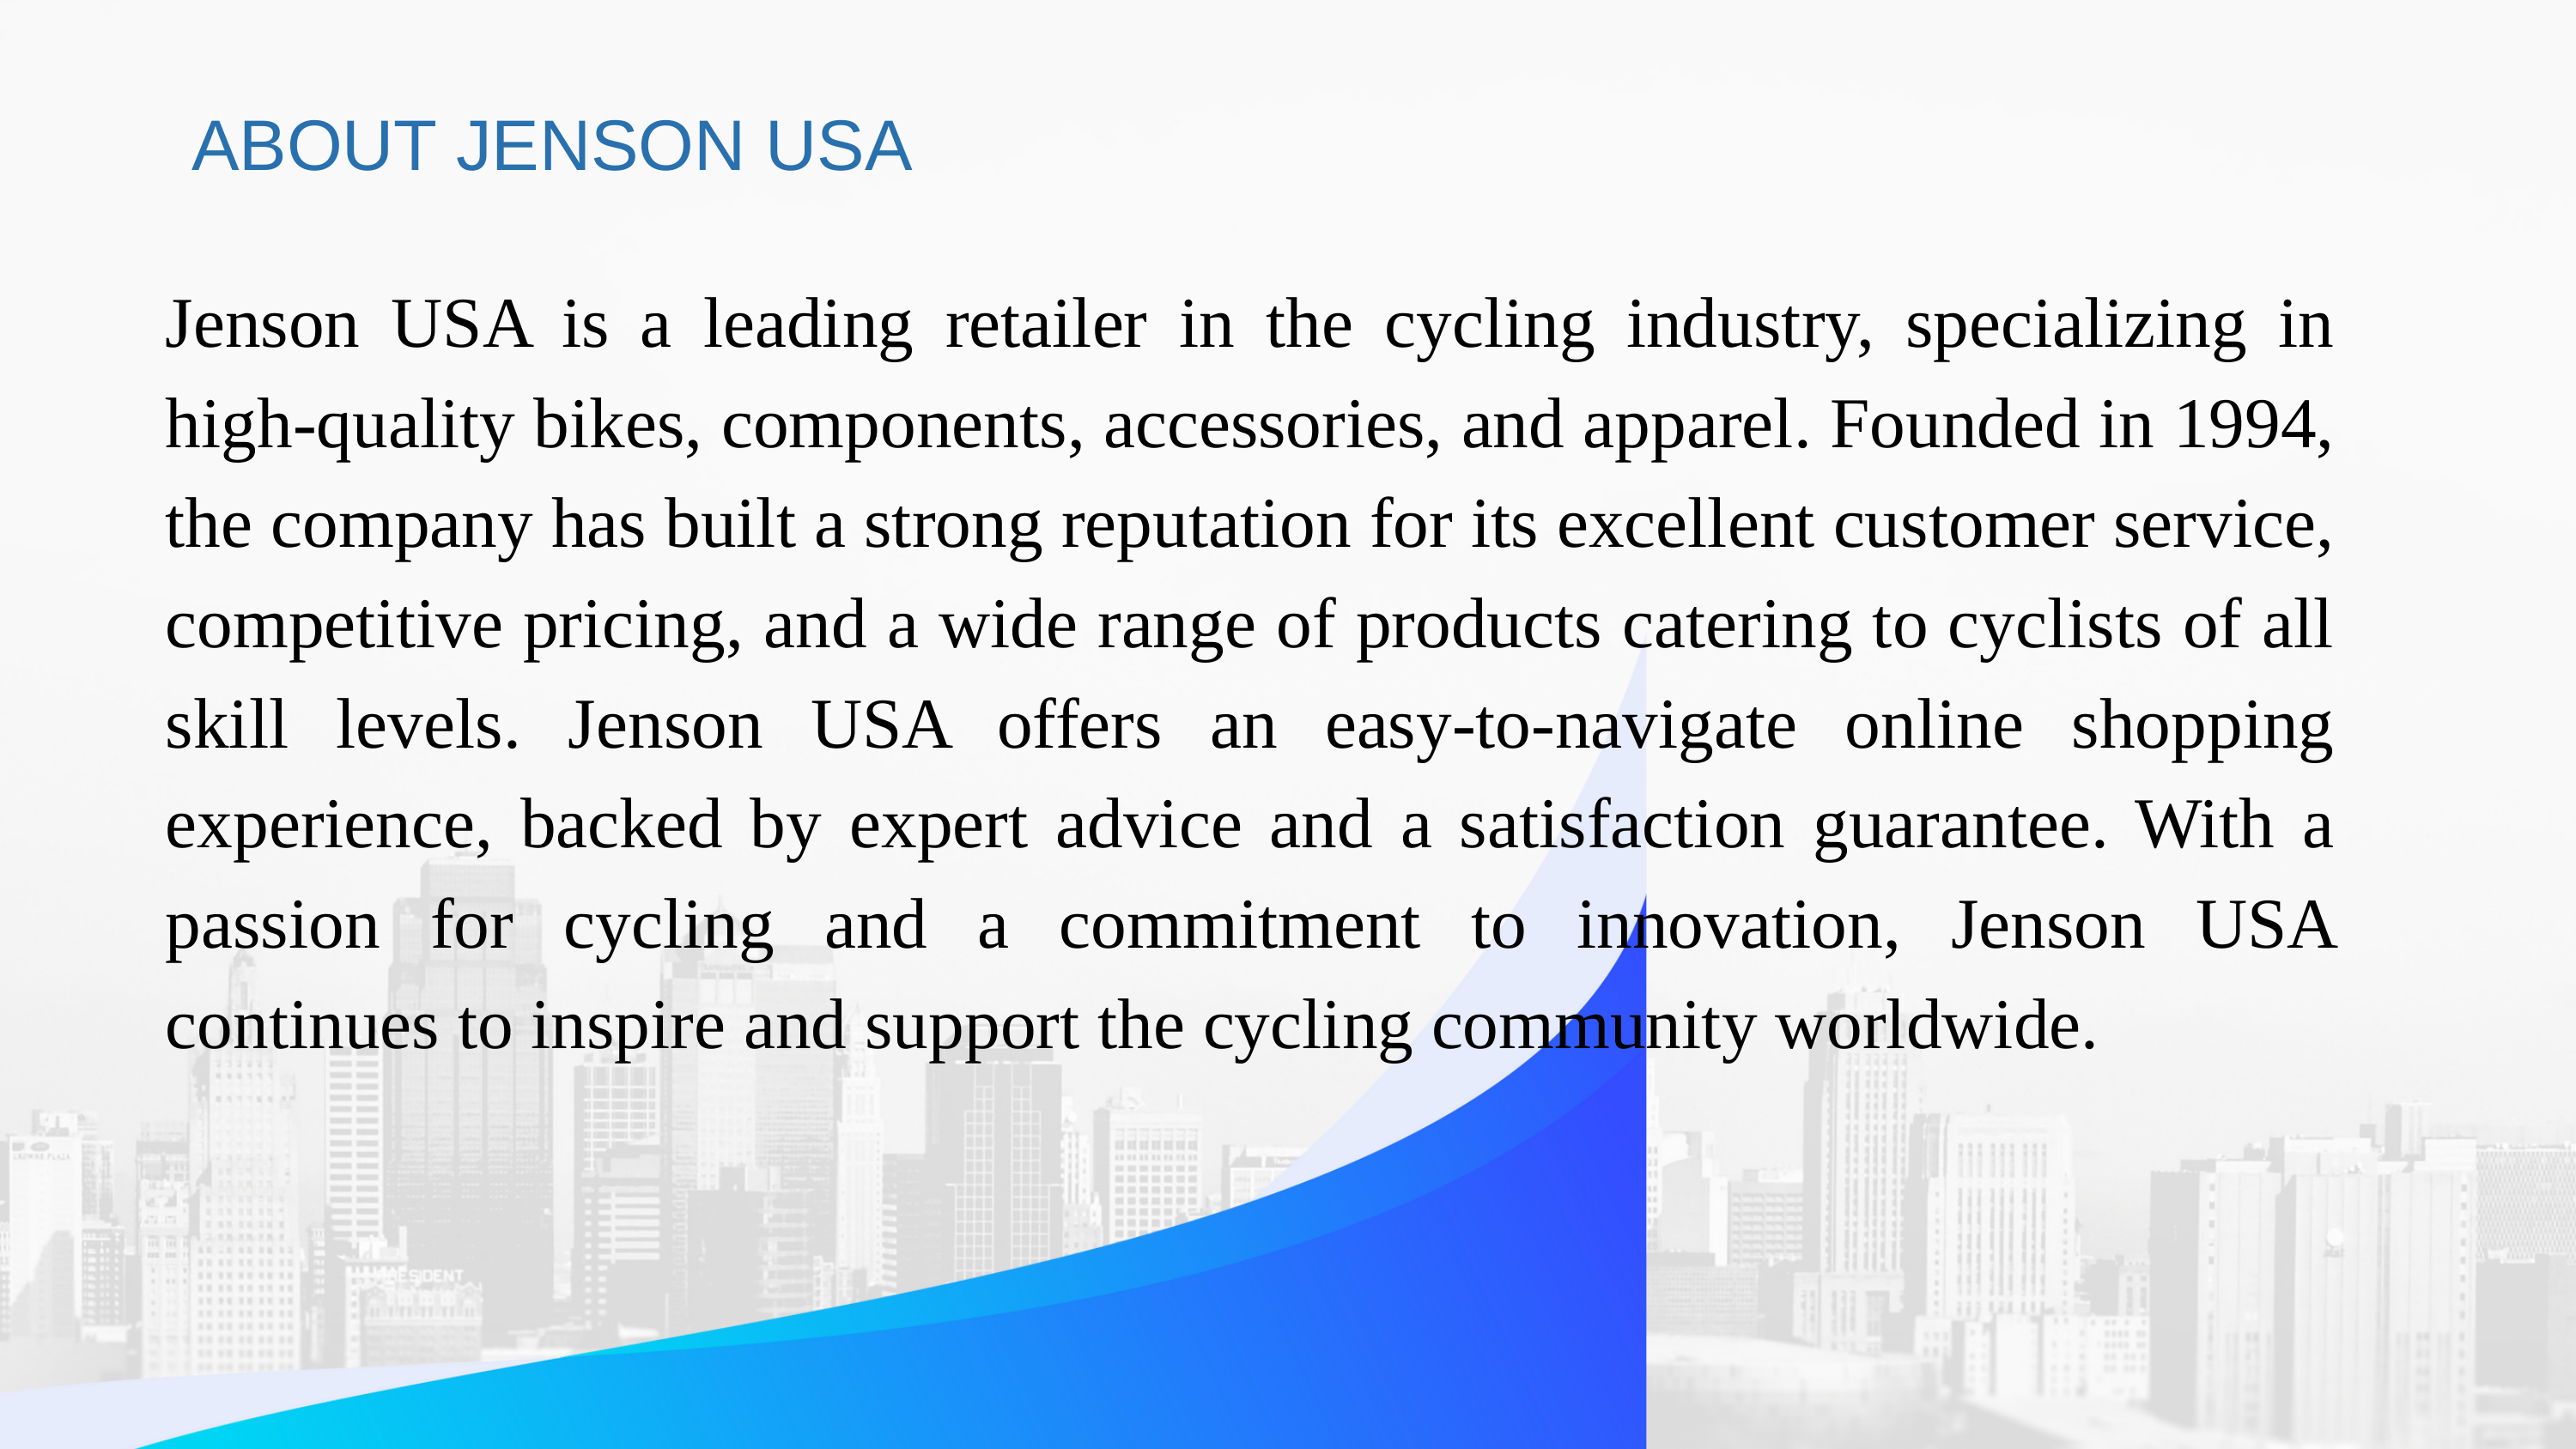

ABOUT JENSON USA
Jenson USA is a leading retailer in the cycling industry, specializing in high-quality bikes, components, accessories, and apparel. Founded in 1994, the company has built a strong reputation for its excellent customer service, competitive pricing, and a wide range of products catering to cyclists of all skill levels. Jenson USA offers an easy-to-navigate online shopping experience, backed by expert advice and a satisfaction guarantee. With a passion for cycling and a commitment to innovation, Jenson USA continues to inspire and support the cycling community worldwide.